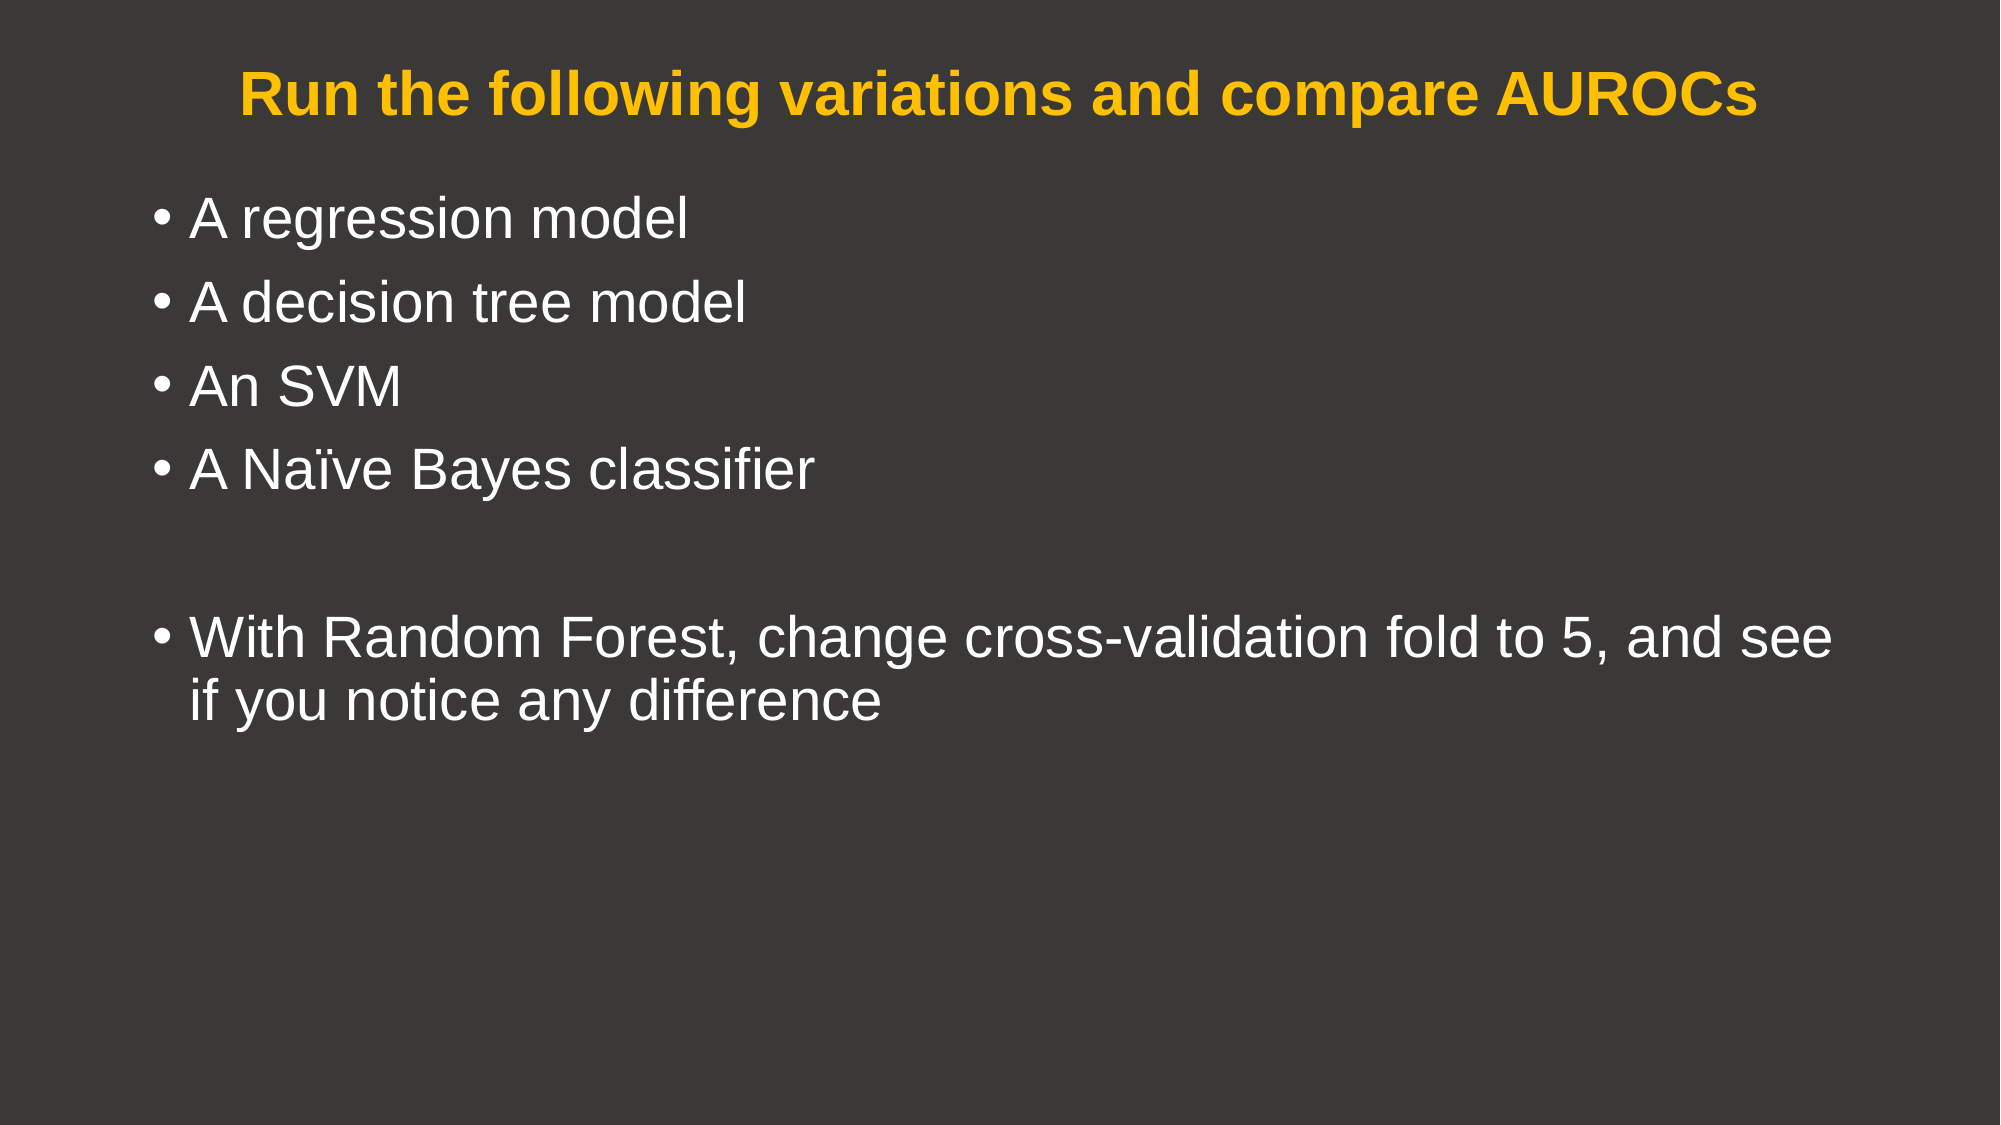

# Run the following variations and compare AUROCs
A regression model
A decision tree model
An SVM
A Naïve Bayes classifier

With Random Forest, change cross-validation fold to 5, and see if you notice any difference